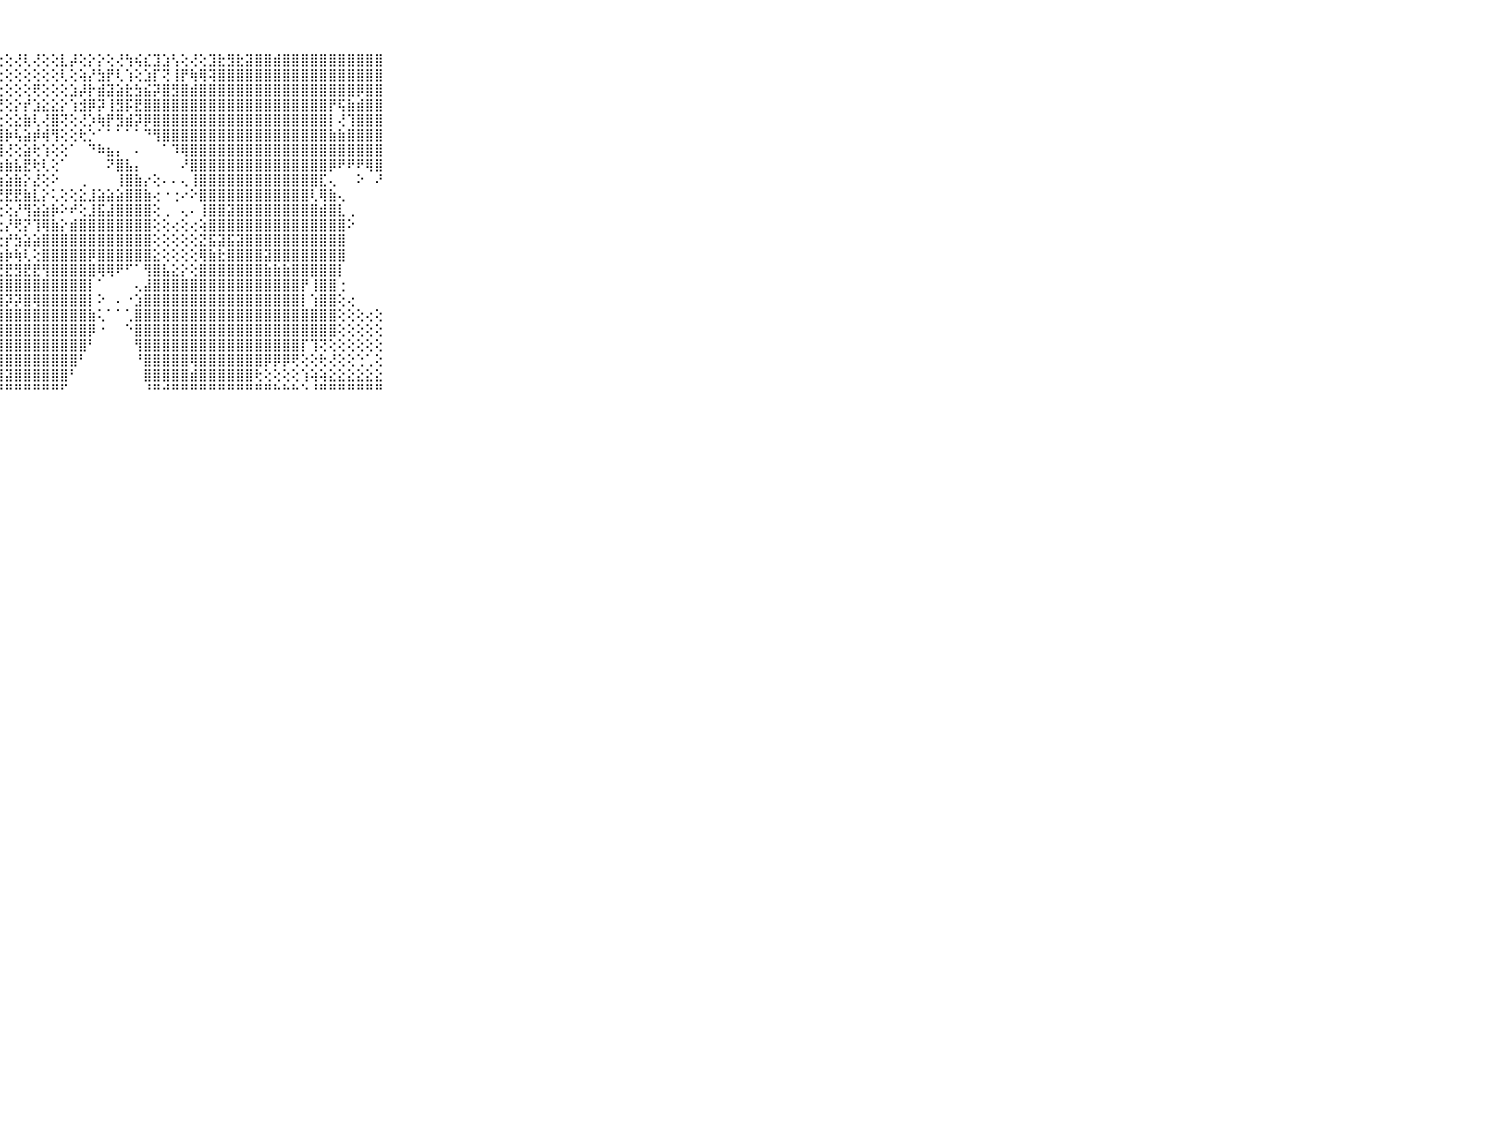

⠀⠀⠀⠀⠀⠀⠀⠀⠀⠀⠀⢕⢕⢕⢕⢕⢕⢕⢕⢕⢕⢕⢕⢕⢕⢇⢕⢕⢕⢜⢇⢜⢕⢕⣇⡼⢕⡕⡕⢕⢜⢳⢮⣎⣹⣱⢣⢕⢜⢕⣹⣗⣻⣗⣽⣿⣿⣾⣿⣿⣿⣿⣿⣿⣿⣿⣿⣿⣿⠀⠀⠀⠀⠀⠀⠀⠀⠀⠀⠀⠀
⠀⠀⠀⠀⠀⠀⠀⠀⠀⠀⠀⢕⢕⢕⢕⢕⢕⢕⢕⢕⢕⢕⢕⢕⢕⢕⢕⢕⢕⢕⢕⢕⢕⢕⢇⢕⢵⡜⣳⡟⢇⢱⢕⣱⡏⢝⢸⡟⢷⢿⢽⣿⣿⣿⣿⣿⣿⣿⣿⣿⣿⣿⣿⣿⣿⣿⣿⣿⣿⠀⠀⠀⠀⠀⠀⠀⠀⠀⠀⠀⠀
⠀⠀⠀⠀⠀⠀⠀⠀⠀⠀⠀⢕⢕⢕⢕⢕⢕⢕⢕⢕⢕⢕⢕⢕⢕⢕⢕⢕⢕⢕⢕⢟⢕⢕⢕⣱⡼⡗⣾⣽⣵⣗⣳⣮⡽⣿⣻⣿⣾⣿⣿⣿⣿⣿⣿⣿⣿⣿⣿⣿⣿⣿⣿⣿⣿⣿⡿⣿⣿⠀⠀⠀⠀⠀⠀⠀⠀⠀⠀⠀⠀
⠀⠀⠀⠀⠀⠀⠀⠀⠀⠀⠀⢕⢕⢕⣕⢱⢱⢕⢕⢕⢕⢇⢕⢕⢕⢕⢕⢜⢕⡕⡞⣱⣕⣕⡕⢱⣺⡿⡽⢸⣻⡯⣟⣿⣿⣿⣿⣿⣿⣿⣿⣿⣿⣿⣿⣿⣿⣿⣿⣿⣿⣿⣿⡟⢯⣷⣾⣿⣿⠀⠀⠀⠀⠀⠀⠀⠀⠀⠀⠀⠀
⠀⠀⠀⠀⠀⠀⠀⠀⠀⠀⠀⢕⣱⣼⢧⣵⣇⣕⣜⣱⣧⣿⡕⢕⣕⣱⣵⣗⢕⣕⣷⢇⢜⣿⢝⢕⢜⡱⢷⡟⣻⣾⡽⡿⣿⣿⣿⣿⣿⣿⣿⣿⣿⣿⣿⣿⣿⣿⣿⣿⣿⣿⣿⡇⢜⢹⣿⣿⣿⠀⠀⠀⠀⠀⠀⠀⠀⠀⠀⠀⠀
⠀⠀⠀⠀⠀⠀⠀⠀⠀⠀⠀⢱⣏⣹⣷⣾⣿⣳⣷⣿⣯⣽⣷⣷⣷⣿⢿⢿⡷⢧⣵⡾⢾⢻⢕⢕⢗⡑⠁⠁⠁⠁⠁⠙⢻⣿⣿⣿⣿⣿⣿⣿⣿⣿⣿⣿⣿⣿⣿⣿⣿⣿⣿⣷⣷⣿⣿⣿⣿⠀⠀⠀⠀⠀⠀⠀⠀⠀⠀⠀⠀
⠀⠀⠀⠀⠀⠀⠀⠀⠀⠀⠀⢜⢻⣿⣯⢗⣾⣽⣿⣿⣿⣿⣿⣧⣳⣿⣿⢿⢜⢕⣵⢗⢱⢕⢕⠁⠀⠙⠷⣦⡄⠀⠄⠀⠀⠁⠹⢿⣿⣿⣿⣿⣿⣿⣿⣿⣿⣿⣿⣿⣿⣿⣿⣿⣿⣿⣿⣿⣿⠀⠀⠀⠀⠀⠀⠀⠀⠀⠀⠀⠀
⠀⠀⠀⠀⠀⠀⠀⠀⠀⠀⠀⢕⢜⣧⣿⡮⢿⣿⣿⣿⣟⣟⣻⡽⣽⡽⣏⣵⣷⣧⣟⢗⢇⢕⠁⠀⠀⠀⠀⠝⣿⣧⡄⠀⠀⠀⠀⠜⣿⣿⣿⣿⣿⣿⣿⣿⣿⣿⣿⣿⣿⣿⣿⡿⠟⠟⠟⢿⣿⠀⠀⠀⠀⠀⠀⠀⠀⠀⠀⠀⠀
⠀⠀⠀⠀⠀⠀⠀⠀⠀⠀⠀⢕⢹⢿⢿⣟⣿⣻⣿⣿⣿⣿⣿⣿⣿⡿⣽⣷⣵⣷⡕⣜⢕⠕⠀⠀⢀⠀⠀⠀⢸⣿⣷⡔⢕⠄⠄⢄⢸⣿⣿⣿⣿⣿⣿⣿⣿⣿⣿⣿⣿⣿⣏⢄⠀⠀⠕⠀⠜⠀⠀⠀⠀⠀⠀⠀⠀⠀⠀⠀⠀
⠀⠀⠀⠀⠀⠀⠀⠀⠀⠀⠀⢕⢜⢝⣟⣷⣞⣟⢟⢞⢽⣽⡽⣽⢽⢇⣞⣟⣟⣟⣷⣇⡕⢅⢕⢕⣕⣸⣵⣵⣵⣿⣿⣷⢔⠐⢐⠔⠕⣿⣿⣿⣿⣿⣿⣿⣿⣿⣿⣿⣿⢇⢿⣷⢄⠀⠀⠀⠀⠀⠀⠀⠀⠀⠀⠀⠀⠀⠀⠀⠀
⠀⠀⠀⠀⠀⠀⠀⠀⠀⠀⠀⢔⢱⣗⣗⣿⣷⣾⢯⣽⣝⣿⢯⢽⢇⣕⣗⣗⢕⡜⢻⣵⣵⡷⠕⠞⢕⣸⣯⣼⣿⣿⣿⣿⢕⢀⠀⢄⠄⢸⣿⣿⣽⣿⣿⣿⣿⣿⣿⣿⣿⣿⣾⣿⣇⢀⠀⠀⠀⠀⠀⠀⠀⠀⠀⠀⠀⠀⠀⠀⠀
⠀⠀⠀⠀⠀⠀⠀⠀⠀⠀⠀⢑⢕⢕⢵⢵⢽⡽⢝⢝⢝⣕⢜⣕⣇⣟⣟⣗⡜⢟⡝⢹⢿⣷⡕⣾⣿⣿⣿⣿⣿⣿⣿⣿⢕⢕⢔⢕⢔⢵⣿⣿⣿⣿⣿⣿⣿⣿⣿⣿⣿⣿⣿⣿⣿⠕⠀⠀⠀⠀⠀⠀⠀⠀⠀⠀⠀⠀⠀⠀⠀
⠀⠀⠀⠀⠀⠀⠀⠀⠀⠀⠀⢕⢕⢕⢝⢝⢝⣕⣕⡕⣕⣞⣗⣗⣗⣗⢗⣗⡞⣳⣵⣵⣿⣿⣿⣿⣿⣿⣿⣿⣿⣿⣿⣿⢕⢕⢕⢕⢕⣝⣯⣽⣯⣽⣿⣿⣿⣿⣿⣿⣿⣿⣿⣿⣿⠀⠀⠀⠀⠀⠀⠀⠀⠀⠀⠀⠀⠀⠀⠀⠀
⠀⠀⠀⠀⠀⠀⠀⠀⠀⠀⠀⢕⢕⢗⣗⢇⢕⡗⣟⢕⢗⢗⢞⢳⢗⢗⣷⢱⡷⢷⢇⢕⣿⣿⣿⣿⣿⡿⣿⣿⣿⣿⣿⣿⣕⢕⢕⢕⢕⢿⣷⣗⣿⣿⣿⣿⣽⣿⣿⣿⣿⣿⣿⣿⣿⠀⠀⠀⠀⠀⠀⠀⠀⠀⠀⠀⠀⠀⠀⠀⠀
⠀⠀⠀⠀⠀⠀⠀⠀⠀⠀⠀⢕⢜⢇⢇⢕⢕⢗⣞⣇⣇⣗⢜⡟⣟⢟⢟⢟⣟⣻⣟⣟⢻⣿⣿⣿⣿⣿⢿⢿⠟⠋⠁⢻⣿⣧⣕⡕⢕⣿⣿⣿⣿⣿⣿⣿⣷⣷⣷⣿⣿⣿⣿⣿⡇⠀⠀⠀⠀⠀⠀⠀⠀⠀⠀⠀⠀⠀⠀⠀⠀
⠀⠀⠀⠀⠀⠀⠀⠀⠀⠀⠀⢕⢕⢸⢸⡽⢽⢽⢽⣯⣽⢽⣽⢿⣿⣽⣿⣿⣿⣿⣿⣿⣿⣿⣿⣿⣿⡇⠁⠀⠀⠀⢄⣼⣿⣿⣿⣿⣿⣿⣿⣿⣿⣿⣿⣿⣿⣿⣿⣿⡟⢸⣿⣿⢐⠀⠀⠀⠀⠀⠀⠀⠀⠀⠀⠀⠀⠀⠀⠀⠀
⠀⠀⠀⠀⠀⠀⠀⠀⠀⠀⠀⢕⢕⢳⢳⣗⣗⣗⣞⣻⣿⡿⣿⣿⣽⣽⣿⣿⡽⡽⣿⢿⣿⣿⣿⣿⣿⡇⠕⠀⠄⠐⣱⣿⣿⣿⣿⣿⣿⣿⣿⣿⣿⣿⣿⣿⣿⣿⣿⣿⡇⢱⣿⣿⢕⢔⠀⠀⠀⠀⠀⠀⠀⠀⠀⠀⠀⠀⠀⠀⠀
⠀⠀⠀⠀⠀⠀⠀⠀⠀⠀⠀⢕⢕⢱⢵⢕⢕⢗⣗⣣⣷⣷⣾⣿⣻⣿⣿⣿⣿⣿⣿⣿⣿⣿⣿⣿⣿⣷⢅⠁⠁⢁⣿⣿⣿⣿⣿⣿⣿⣿⣿⣿⣿⣿⣿⣿⣿⣿⣿⣿⣿⣿⣿⣿⢕⢕⢕⢔⢕⠀⠀⠀⠀⠀⠀⠀⠀⠀⠀⠀⠀
⠀⠀⠀⠀⠀⠀⠀⠀⠀⠀⠀⢕⡕⣜⣹⣯⢽⣯⣿⣯⣿⣿⣿⣿⣿⣿⣿⣿⣿⣿⣿⣿⣿⣿⣿⣿⣿⡿⠐⠀⠀⠑⣿⣿⣿⣿⣿⣿⣿⣿⣿⣿⣿⣿⣿⣿⣿⣿⣿⣿⣿⣿⣿⣿⢕⢕⢕⢕⢕⠀⠀⠀⠀⠀⠀⠀⠀⠀⠀⠀⠀
⠀⠀⠀⠀⠀⠀⠀⠀⠀⠀⠀⢕⢕⢗⣟⣗⣿⣟⣻⣿⢿⣿⣿⣿⣿⢟⣻⣿⣿⣿⣿⣿⣿⣿⣿⣿⣿⠃⠀⠀⠀⠀⢻⣿⣿⣿⣿⣿⣿⣿⣿⣿⣿⣿⣿⣿⣿⣿⣿⣿⡏⢹⢝⢕⢕⢕⢕⢕⢕⠀⠀⠀⠀⠀⠀⠀⠀⠀⠀⠀⠀
⠀⠀⠀⠀⠀⠀⠀⠀⠀⠀⠀⢕⢽⣿⣿⡿⢧⣾⣷⣷⣾⣿⣿⣿⣿⣿⣽⣿⣿⣿⣿⣿⣿⣿⣿⣿⠃⠀⠀⠀⠀⠀⠘⣿⣿⣿⣿⣿⢿⣿⣿⣿⣿⣿⣿⣿⡿⡿⡿⢟⢕⢕⢗⢜⢕⢕⢑⢁⢕⠀⠀⠀⠀⠀⠀⠀⠀⠀⠀⠀⠀
⠀⠀⠀⠀⠀⠀⠀⠀⠀⠀⠀⢷⢷⣿⣿⣿⣯⢿⢿⢧⣵⢕⣗⣿⣿⣿⣿⣿⣽⣿⣿⣿⣿⣿⣿⠃⠀⠀⠀⠀⠀⠀⠀⣿⣿⣿⣿⣿⣾⣿⣿⣿⣿⣿⣿⢗⢕⢕⢕⢕⢱⢵⢵⣕⣕⣕⣕⣕⣕⠀⠀⠀⠀⠀⠀⠀⠀⠀⠀⠀⠀
⠀⠀⠀⠀⠀⠀⠀⠀⠀⠀⠀⠙⠙⠃⠘⠛⠛⠓⠚⠘⠛⠛⠛⠚⠛⠛⠛⠛⠛⠛⠛⠛⠛⠛⠋⠀⠀⠀⠀⠀⠀⠀⠀⠘⠛⠚⠛⠛⠛⠛⠛⠛⠛⠛⠛⠛⠛⠓⠓⠓⠑⠘⠛⠛⠛⠛⠛⠛⠛⠀⠀⠀⠀⠀⠀⠀⠀⠀⠀⠀⠀